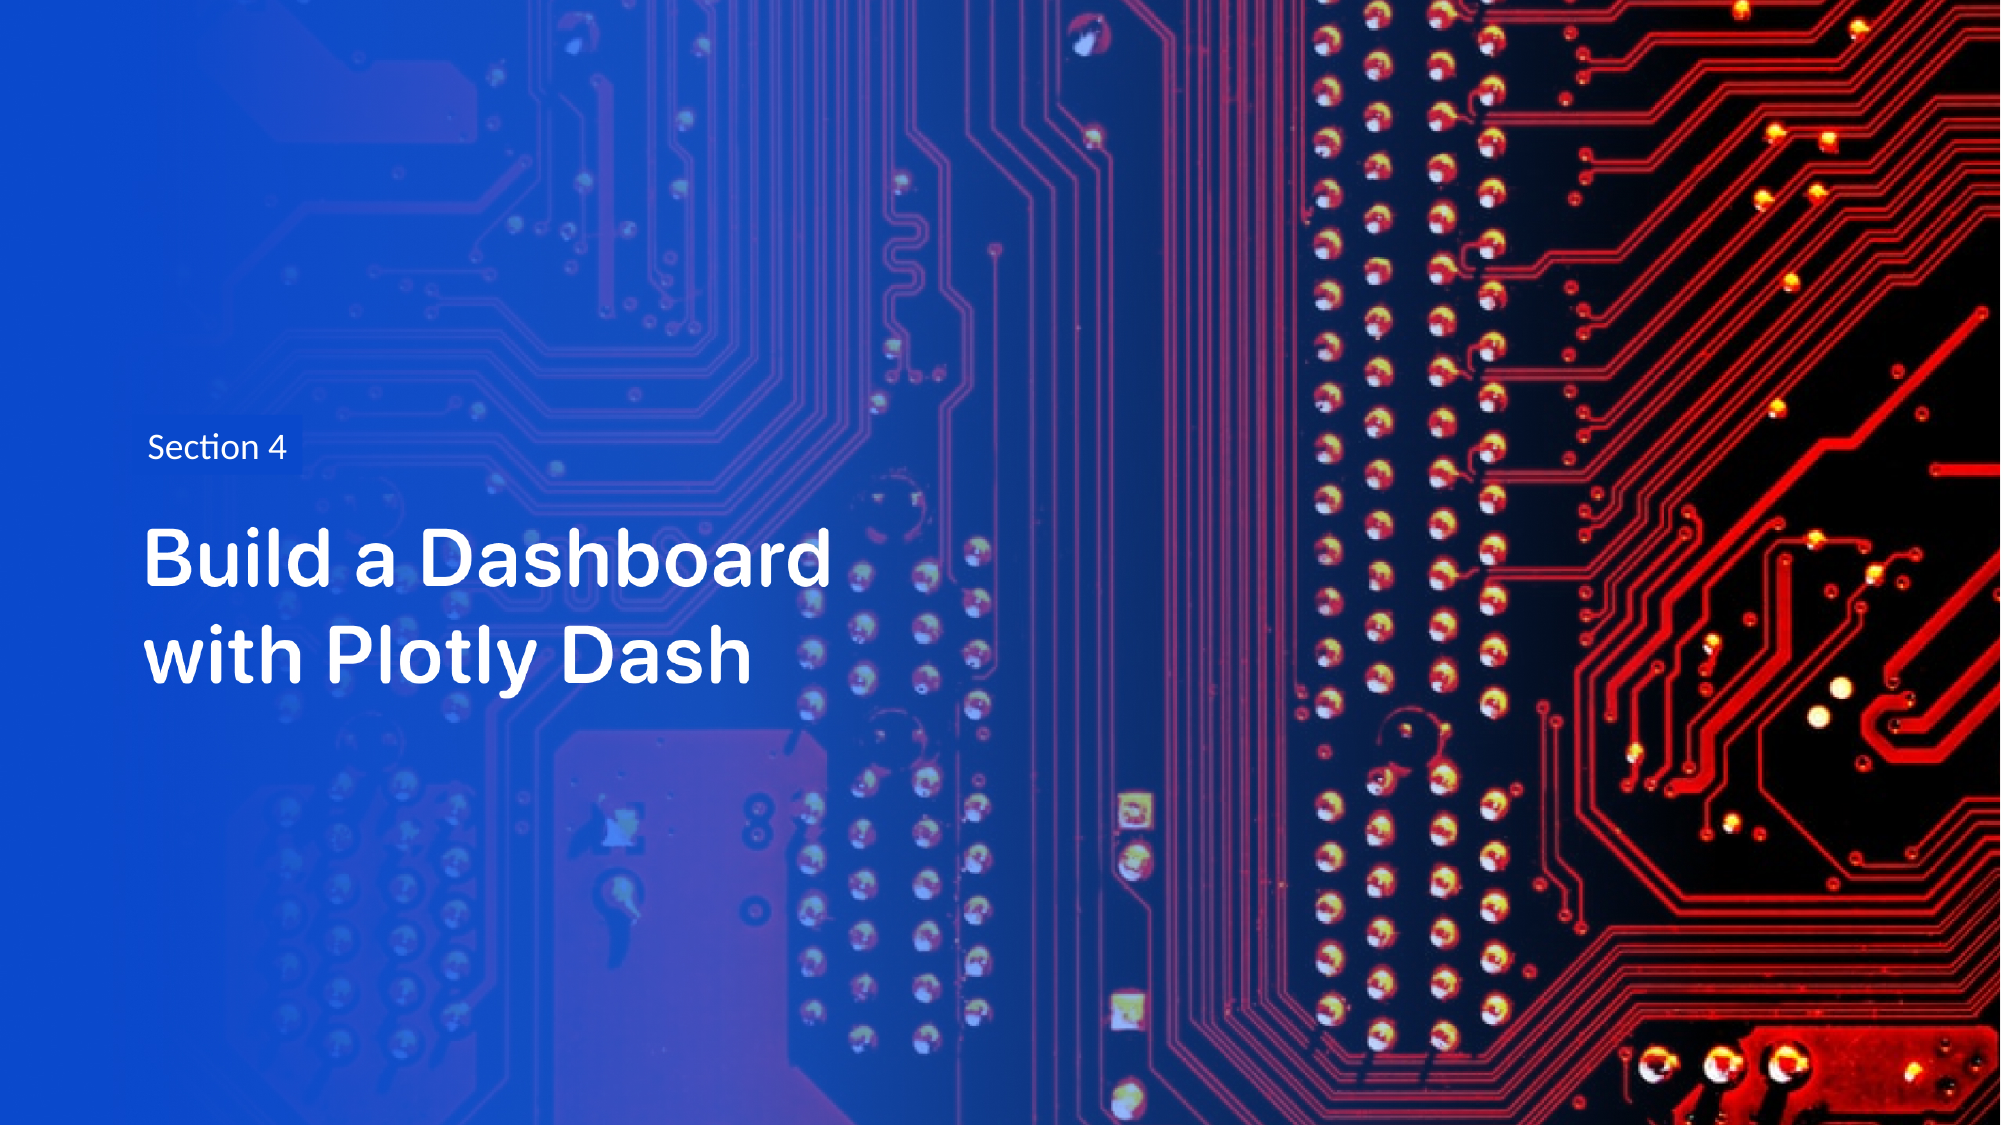

# Build a Dashboard with Plotly Dash - Section
Section 4